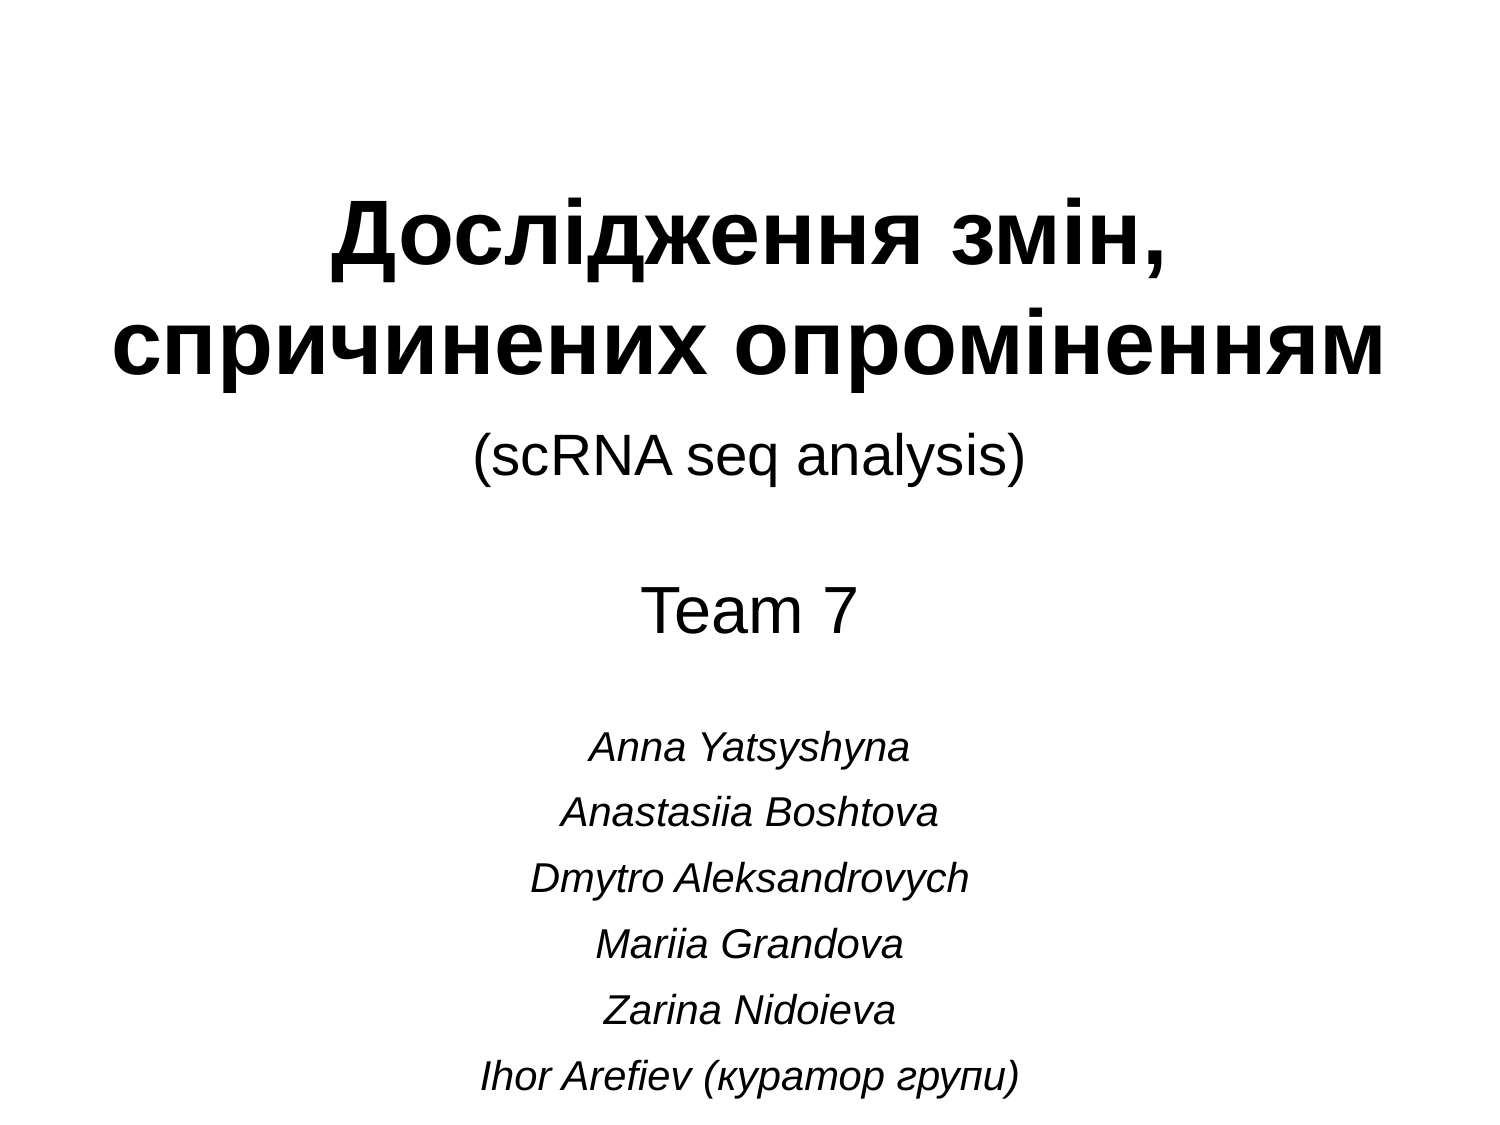

# Дослідження змін, спричинених опроміненням (scRNA seq analysis) Team 7
Anna Yatsyshyna
Anastasiia Boshtova
Dmytro Aleksandrovych
Mariia Grandova
Zarina Nidoieva
Ihor Arefiev (куратор групи)